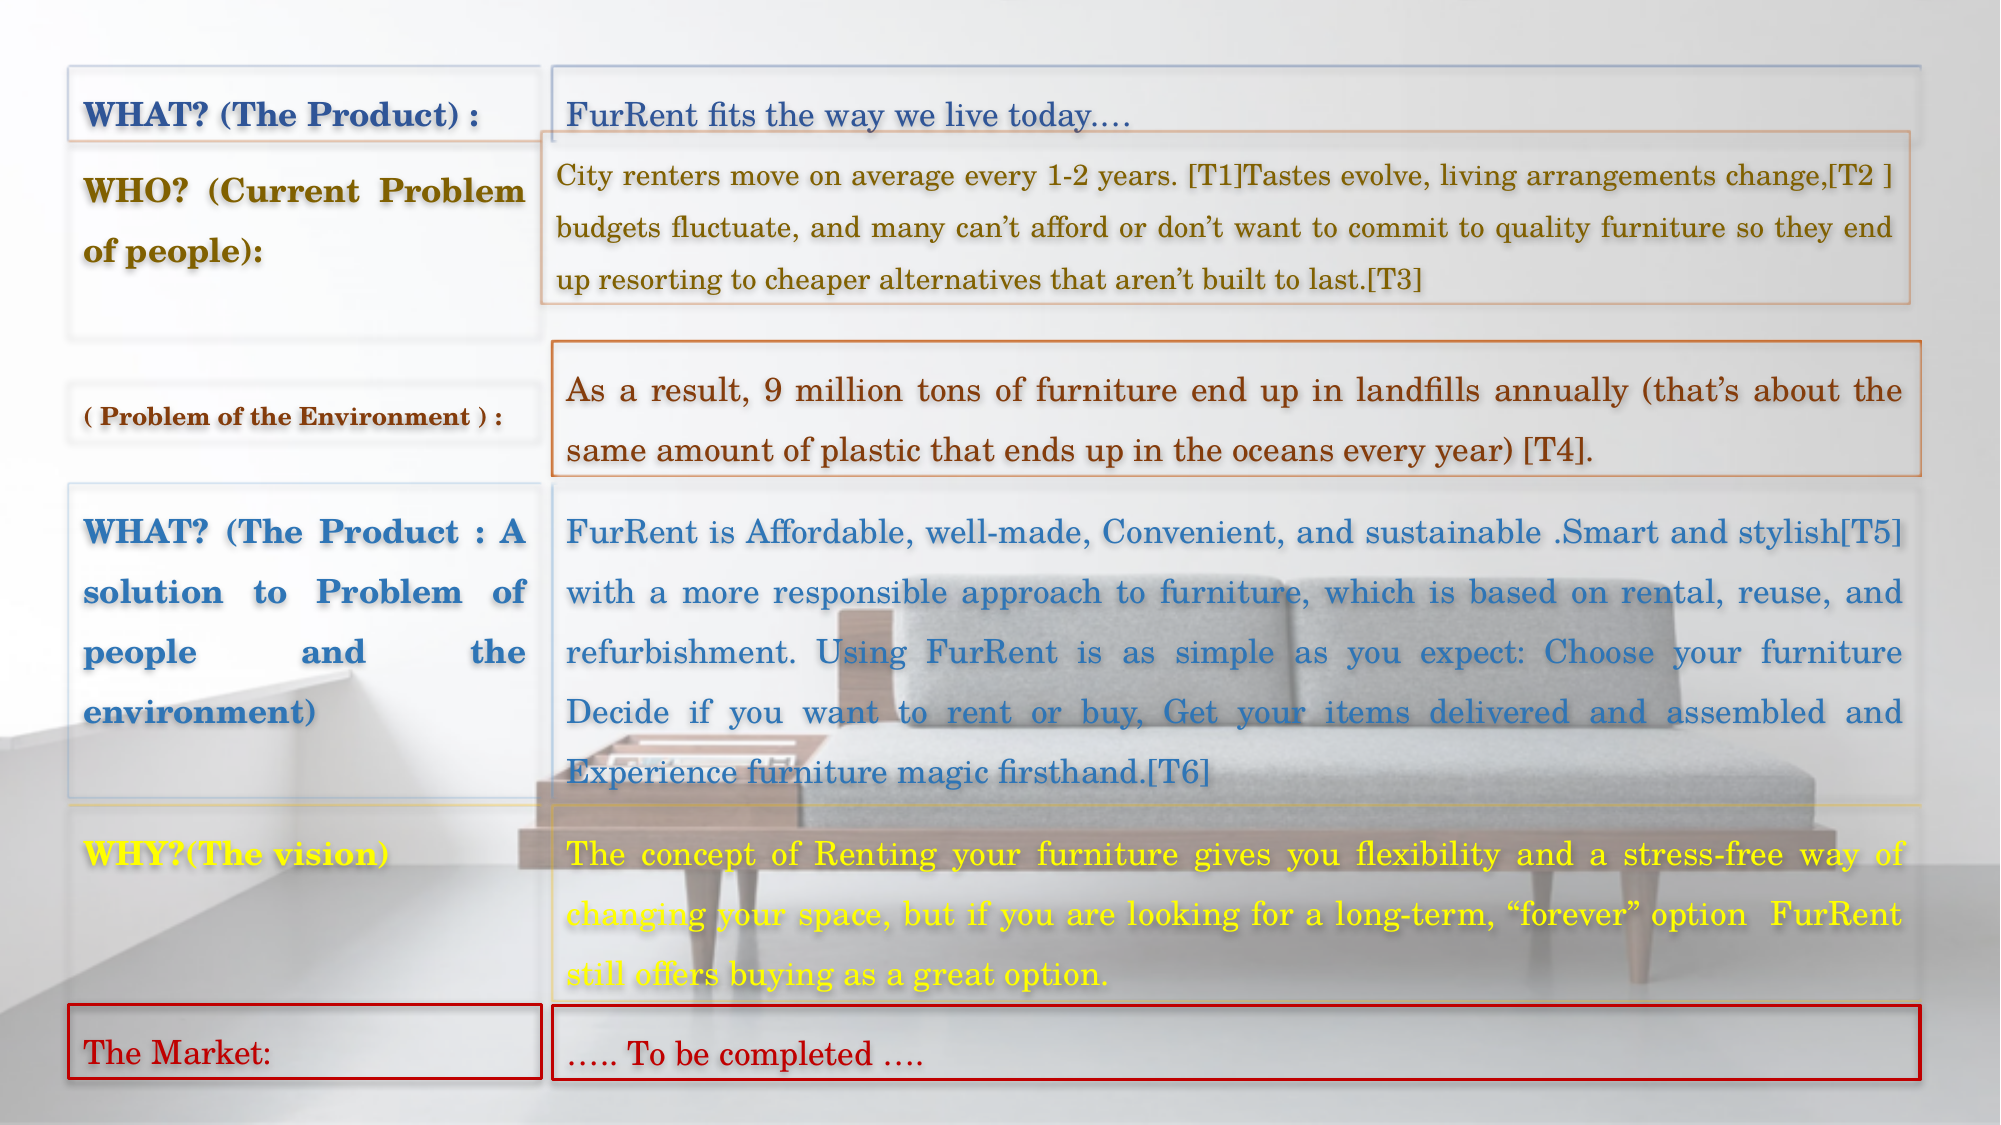

WHAT? (The Product) :
FurRent fits the way we live today.…
City renters move on average every 1-2 years. [T1]Tastes evolve, living arrangements change,[T2 ] budgets fluctuate, and many can’t afford or don’t want to commit to quality furniture so they end up resorting to cheaper alternatives that aren’t built to last.[T3]
WHO? (Current Problem of people):

As a result, 9 million tons of furniture end up in landfills annually (that’s about the same amount of plastic that ends up in the oceans every year) [T4].
( Problem of the Environment ) :
WHAT? (The Product : A solution to Problem of people and the environment)

FurRent is Affordable, well-made, Convenient, and sustainable .Smart and stylish[T5] with a more responsible approach to furniture, which is based on rental, reuse, and refurbishment. Using FurRent is as simple as you expect: Choose your furniture Decide if you want to rent or buy, Get your items delivered and assembled and Experience furniture magic firsthand.[T6]
WHY?(The vision)

The concept of Renting your furniture gives you flexibility and a stress-free way of changing your space, but if you are looking for a long-term, “forever” option  FurRent still offers buying as a great option.
The Market:
….. To be completed ….